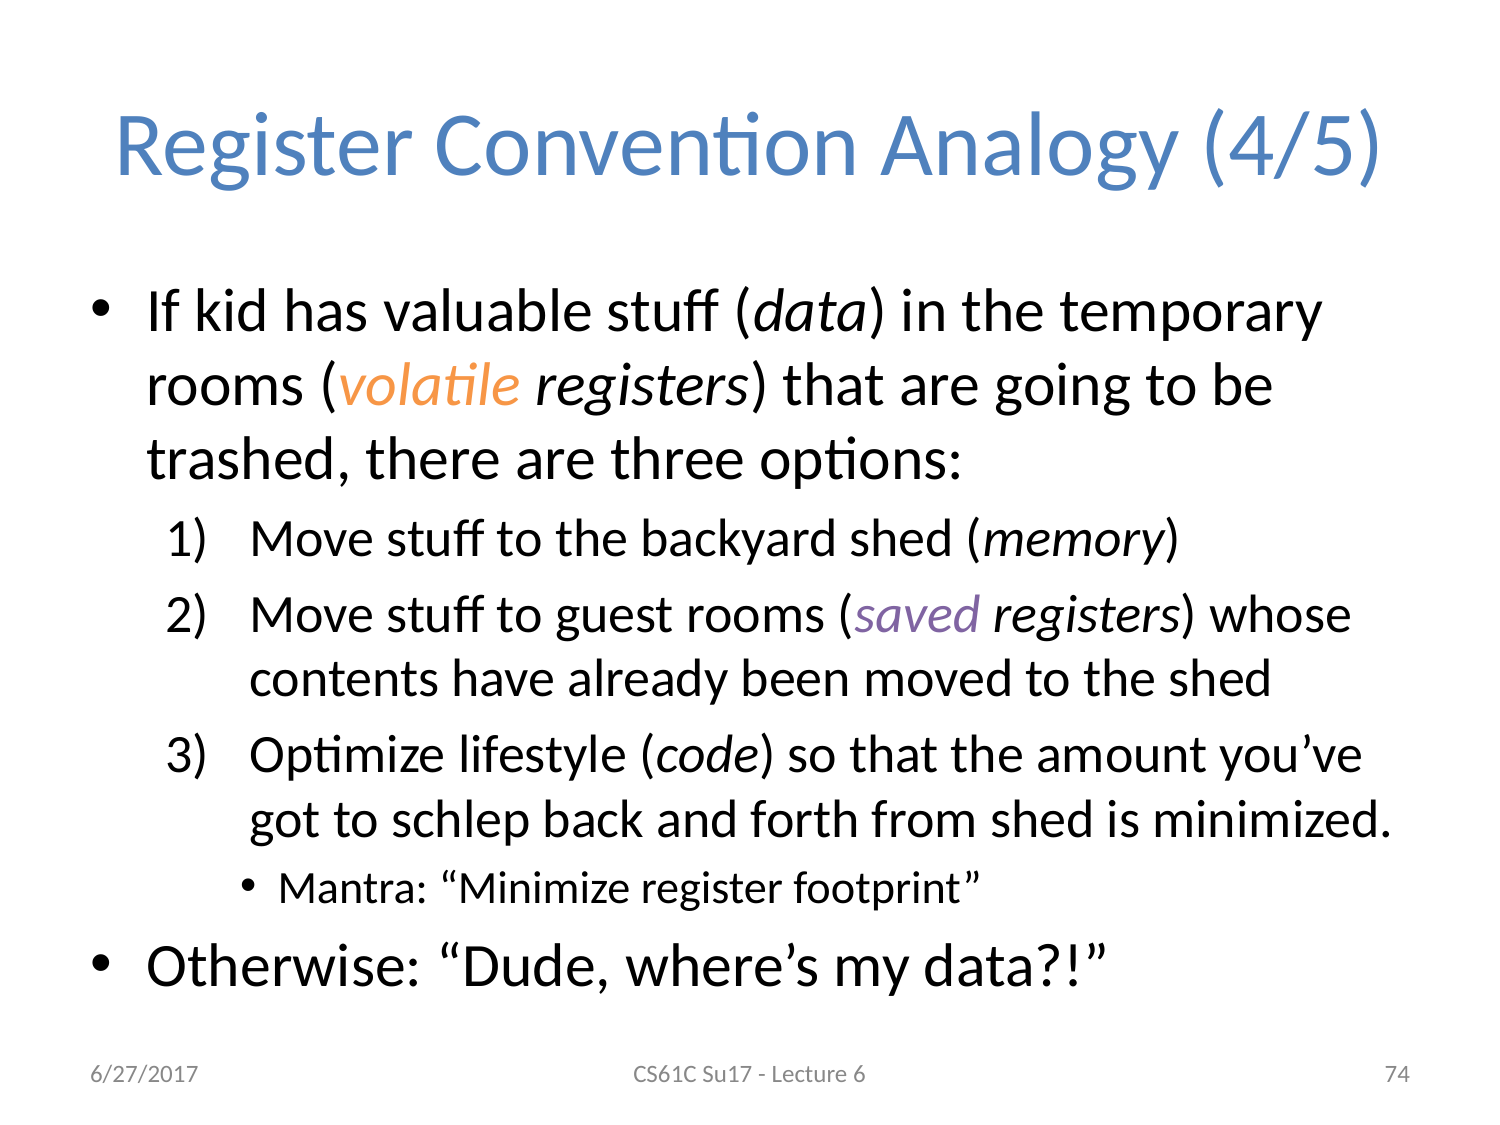

# Register Convention Analogy (4/5)
If kid has valuable stuff (data) in the temporary rooms (volatile registers) that are going to be trashed, there are three options:
Move stuff to the backyard shed (memory)
Move stuff to guest rooms (saved registers) whose contents have already been moved to the shed
Optimize lifestyle (code) so that the amount you’ve got to schlep back and forth from shed is minimized.
Mantra: “Minimize register footprint”
Otherwise: “Dude, where’s my data?!”

6/27/2017
CS61C Su17 - Lecture 6
74